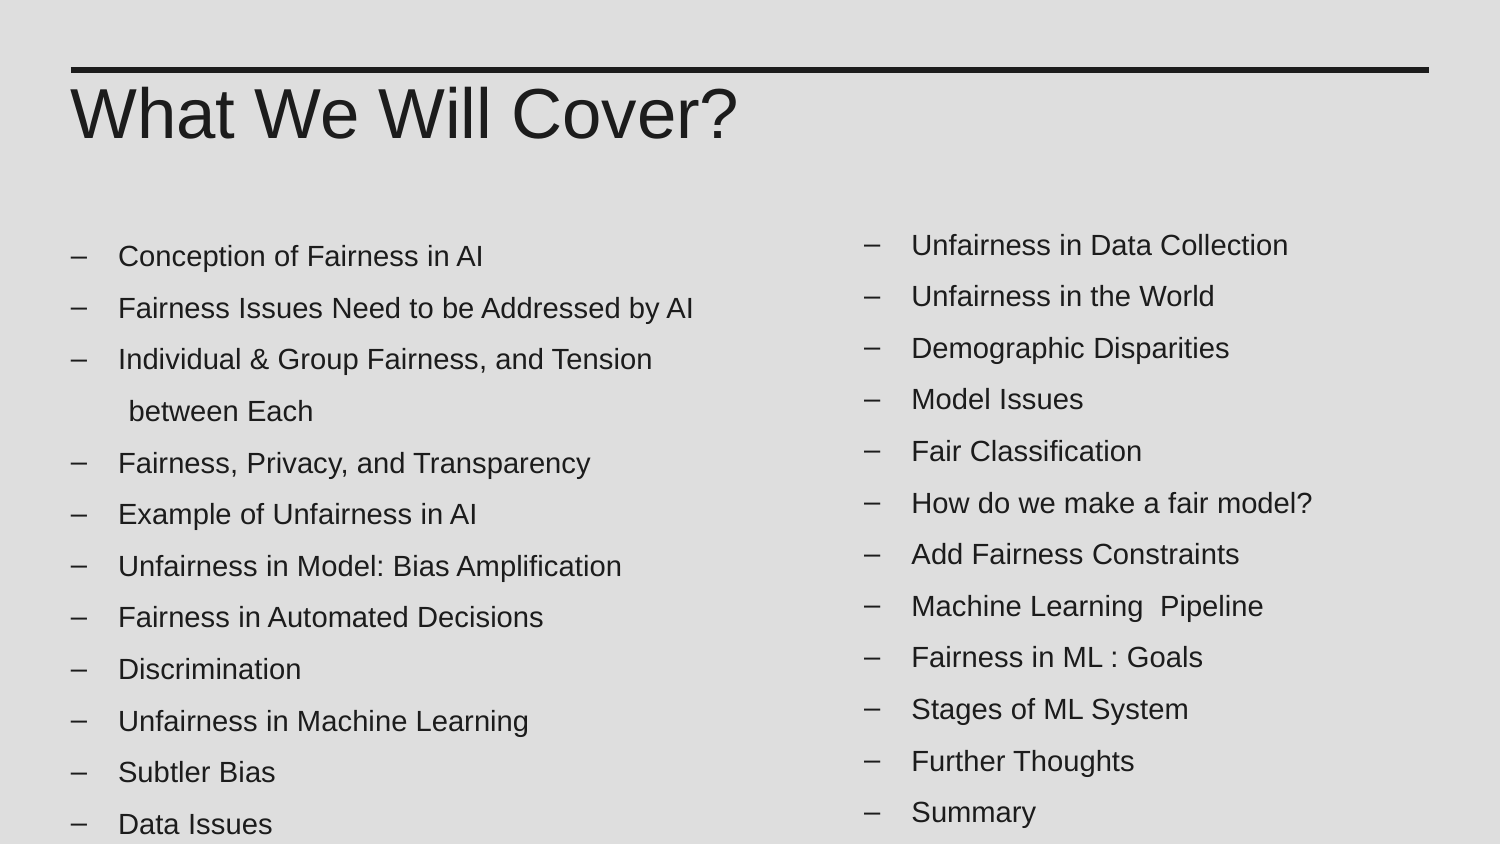

What We Will Cover?
Unfairness in Data Collection
Unfairness in the World
Demographic Disparities
Model Issues
Fair Classification
How do we make a fair model?
Add Fairness Constraints
Machine Learning  Pipeline
Fairness in ML : Goals
Stages of ML System
Further Thoughts
Summary

Conception of Fairness in AI
Fairness Issues Need to be Addressed by AI
Individual & Group Fairness, and Tension
       between Each
Fairness, Privacy, and Transparency
Example of Unfairness in AI
Unfairness in Model: Bias Amplification
Fairness in Automated Decisions
Discrimination
Unfairness in Machine Learning
Subtler Bias
Data Issues